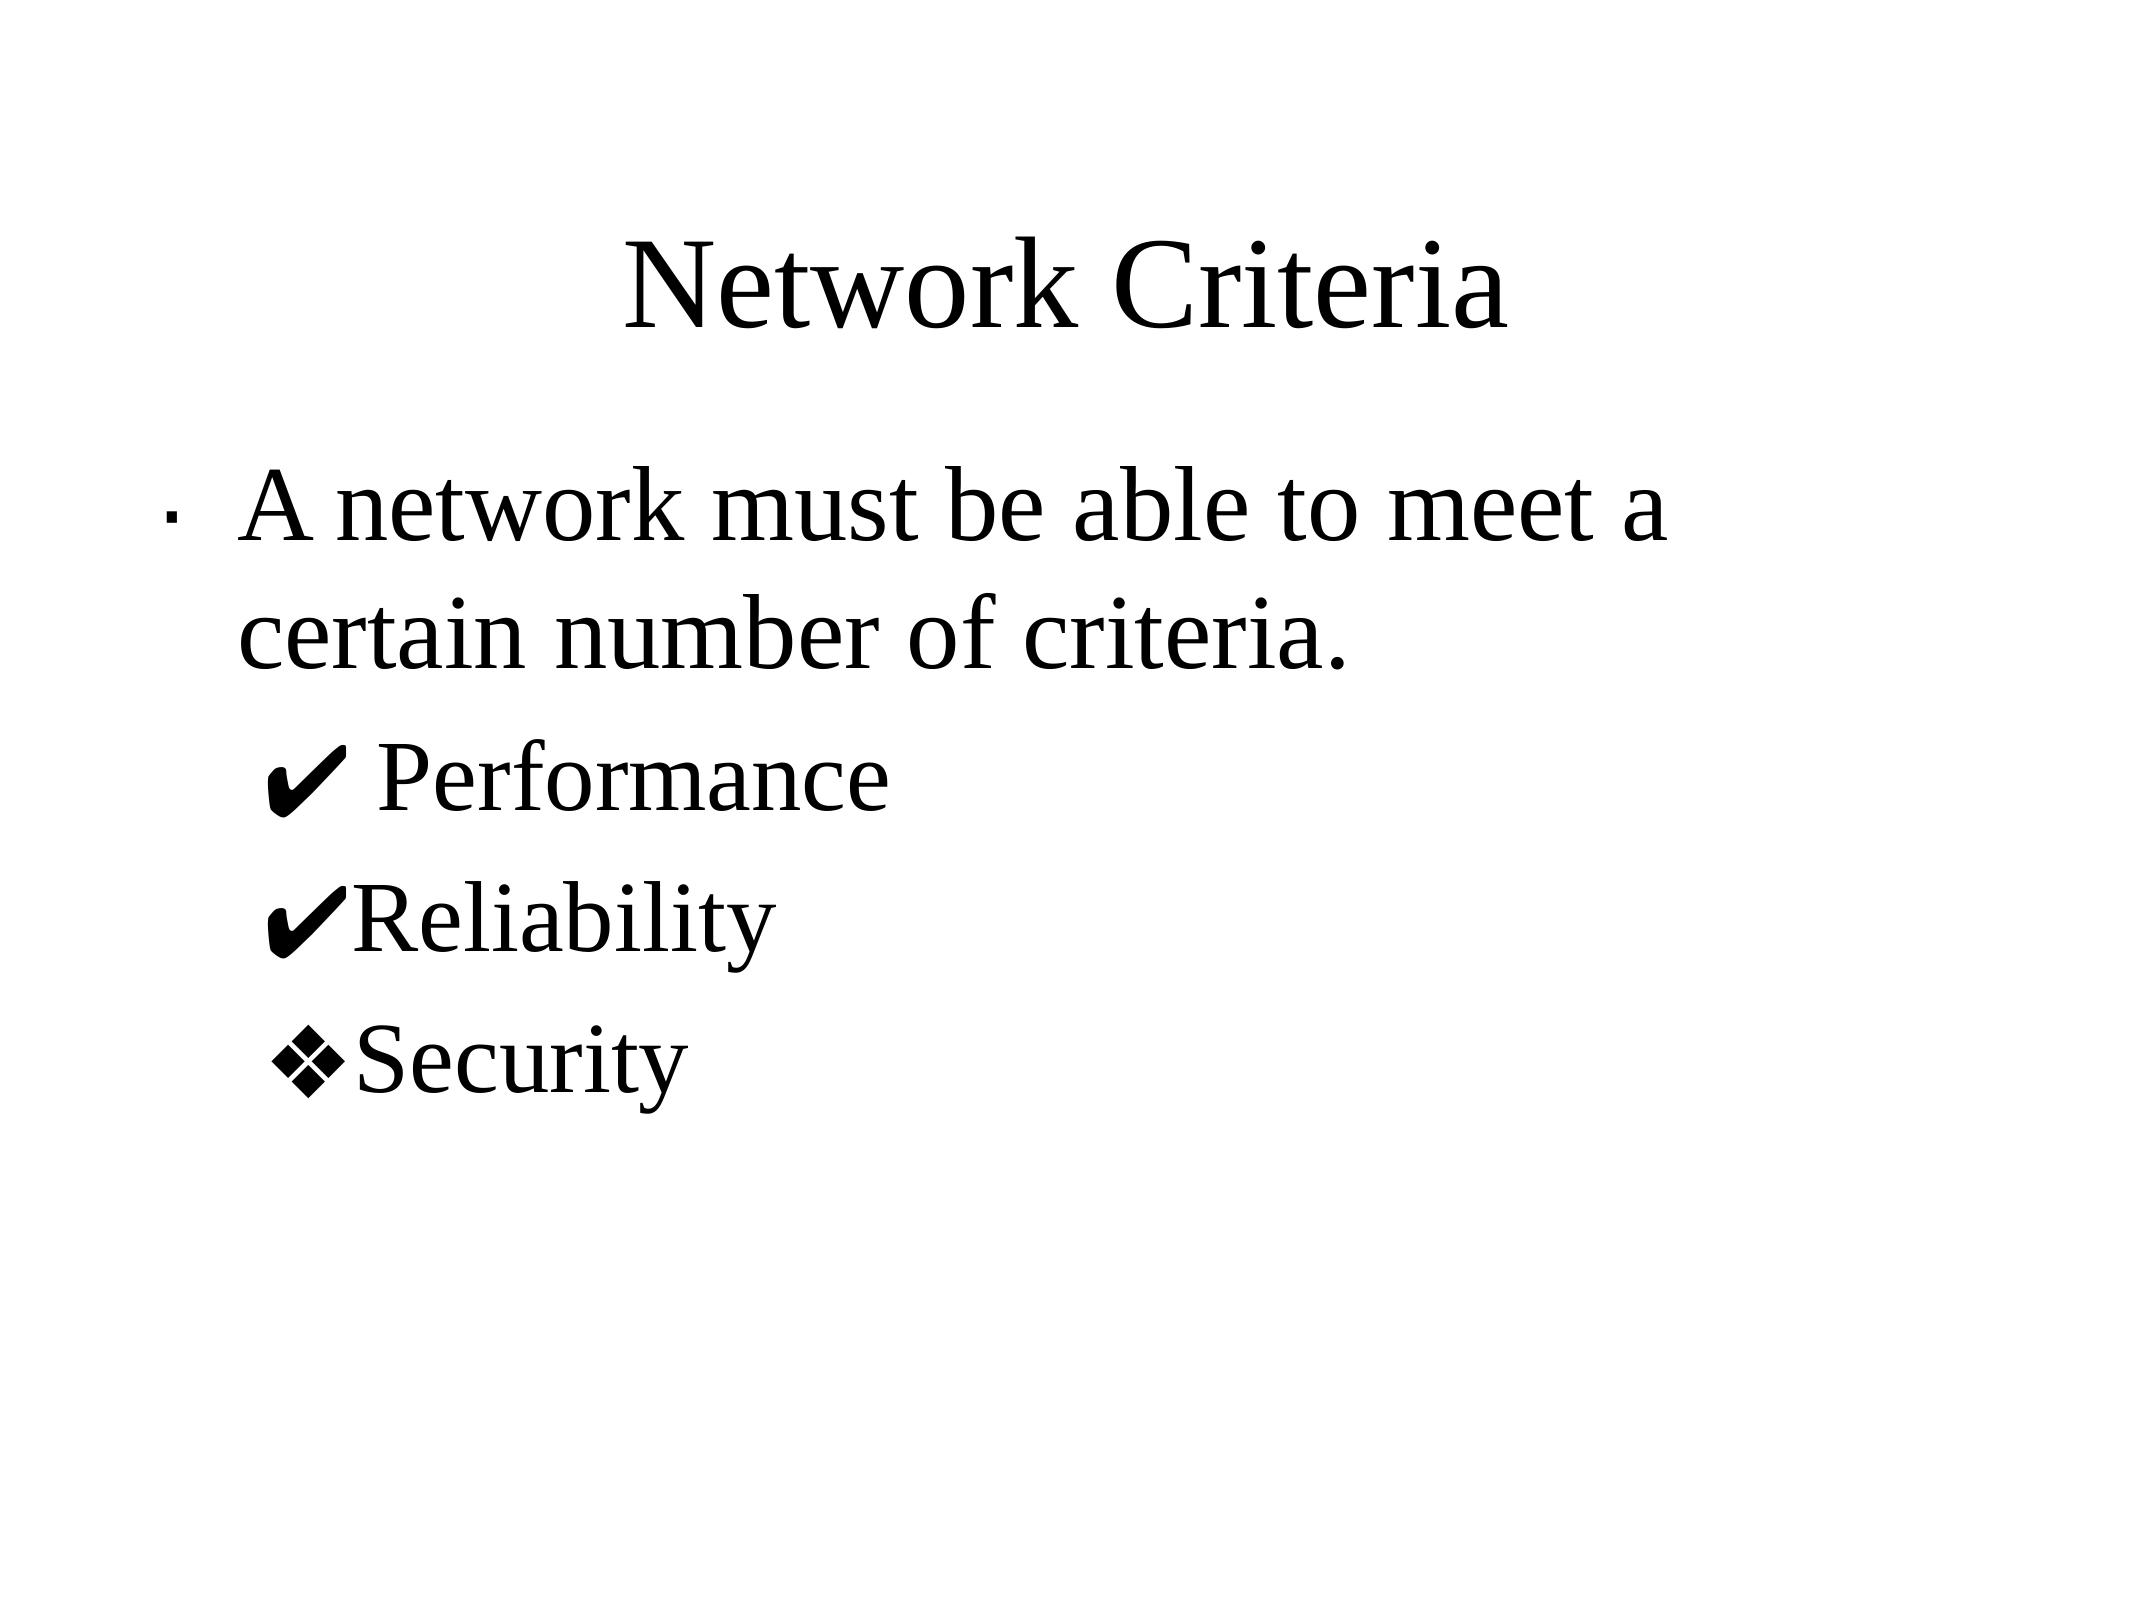

Network Criteria
A network must be able to meet a certain number of criteria.
 Performance
Reliability
Security